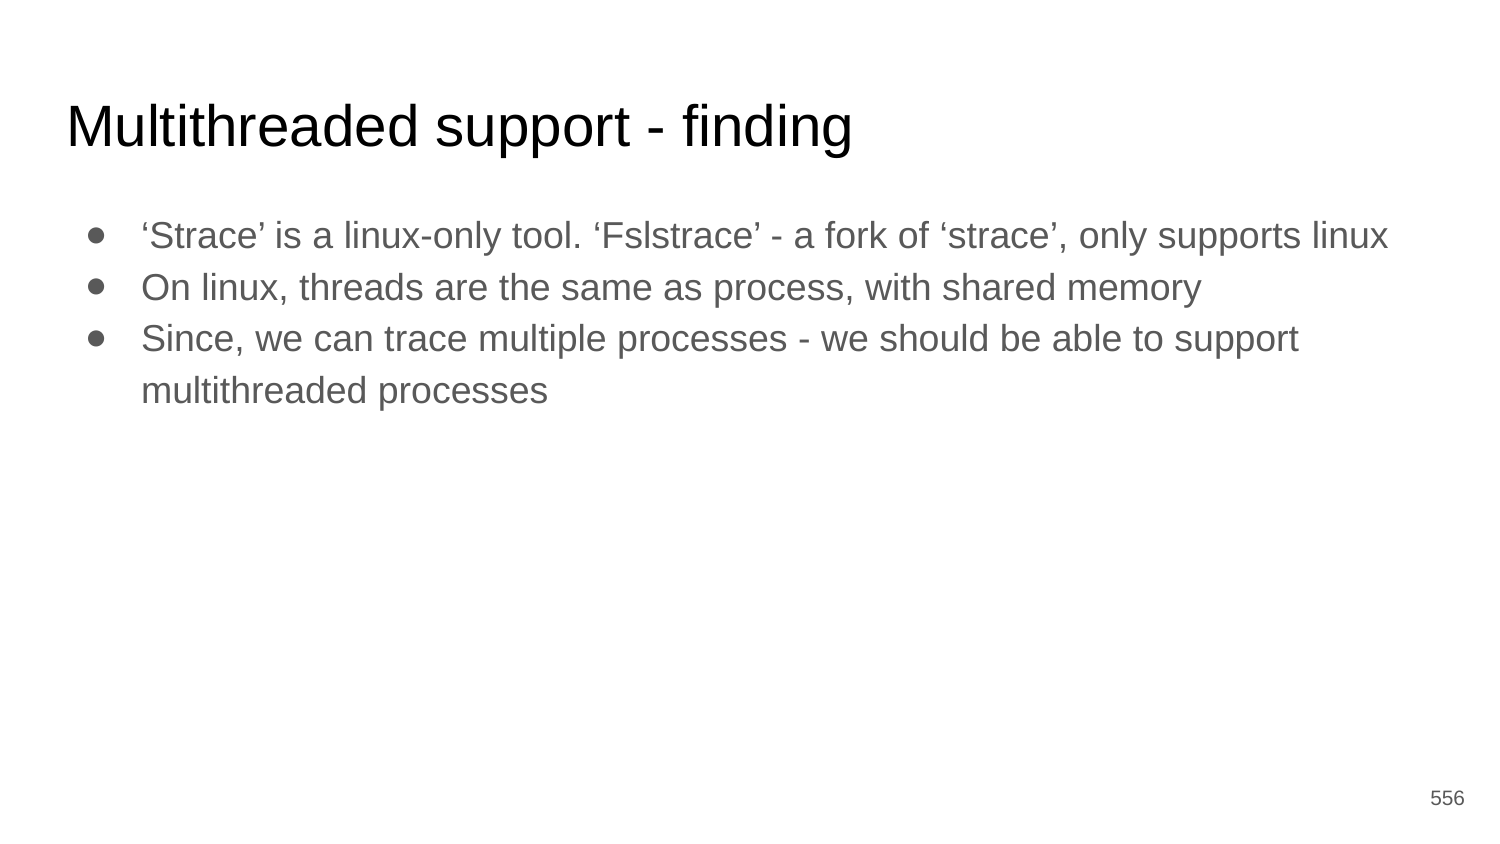

# Multithreaded support - finding
‘Strace’ is a linux-only tool. ‘Fslstrace’ - a fork of ‘strace’, only supports linux
On linux, threads are the same as process, with shared memory
Since, we can trace multiple processes - we should be able to support multithreaded processes
556